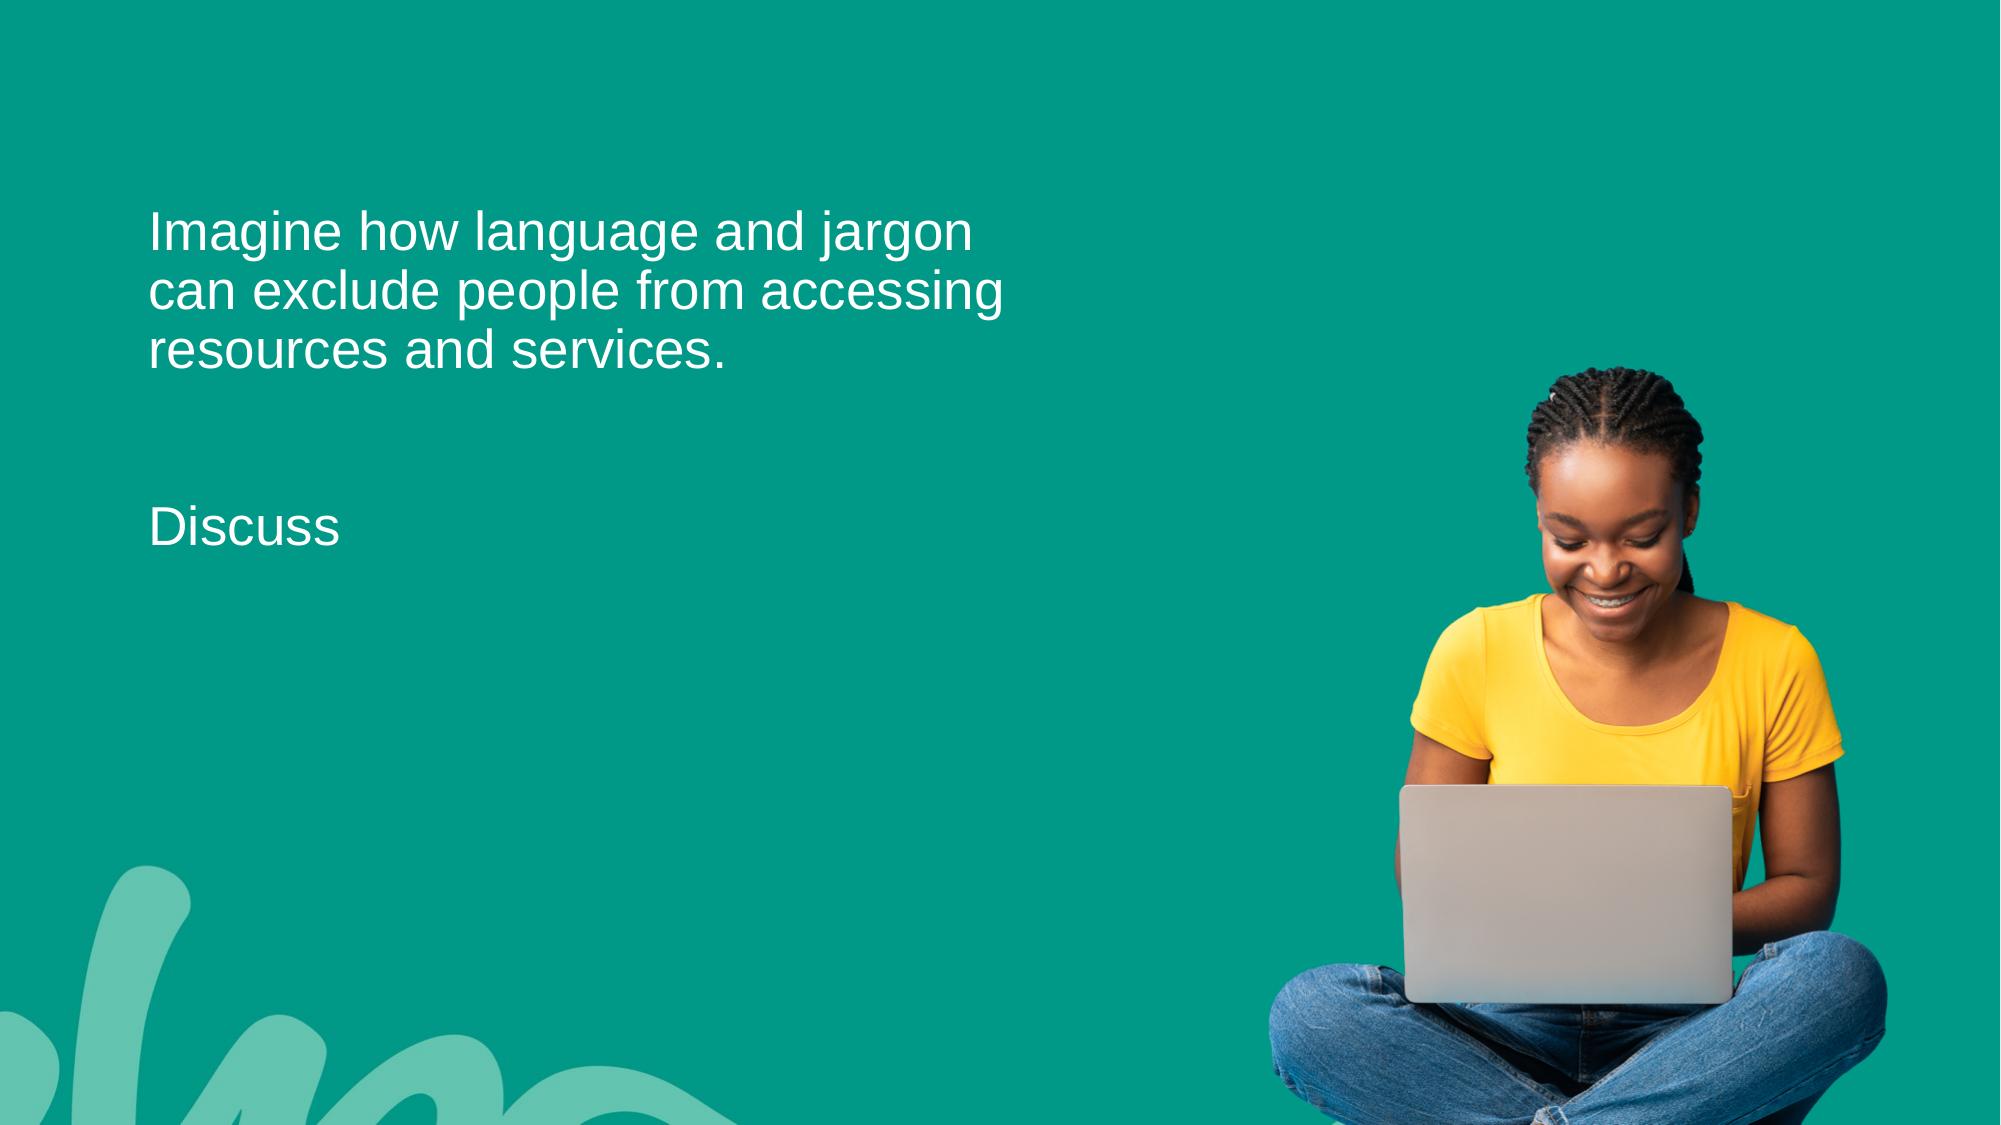

# Imagine how language and jargon can exclude people from accessing resources and services. ​ Discuss